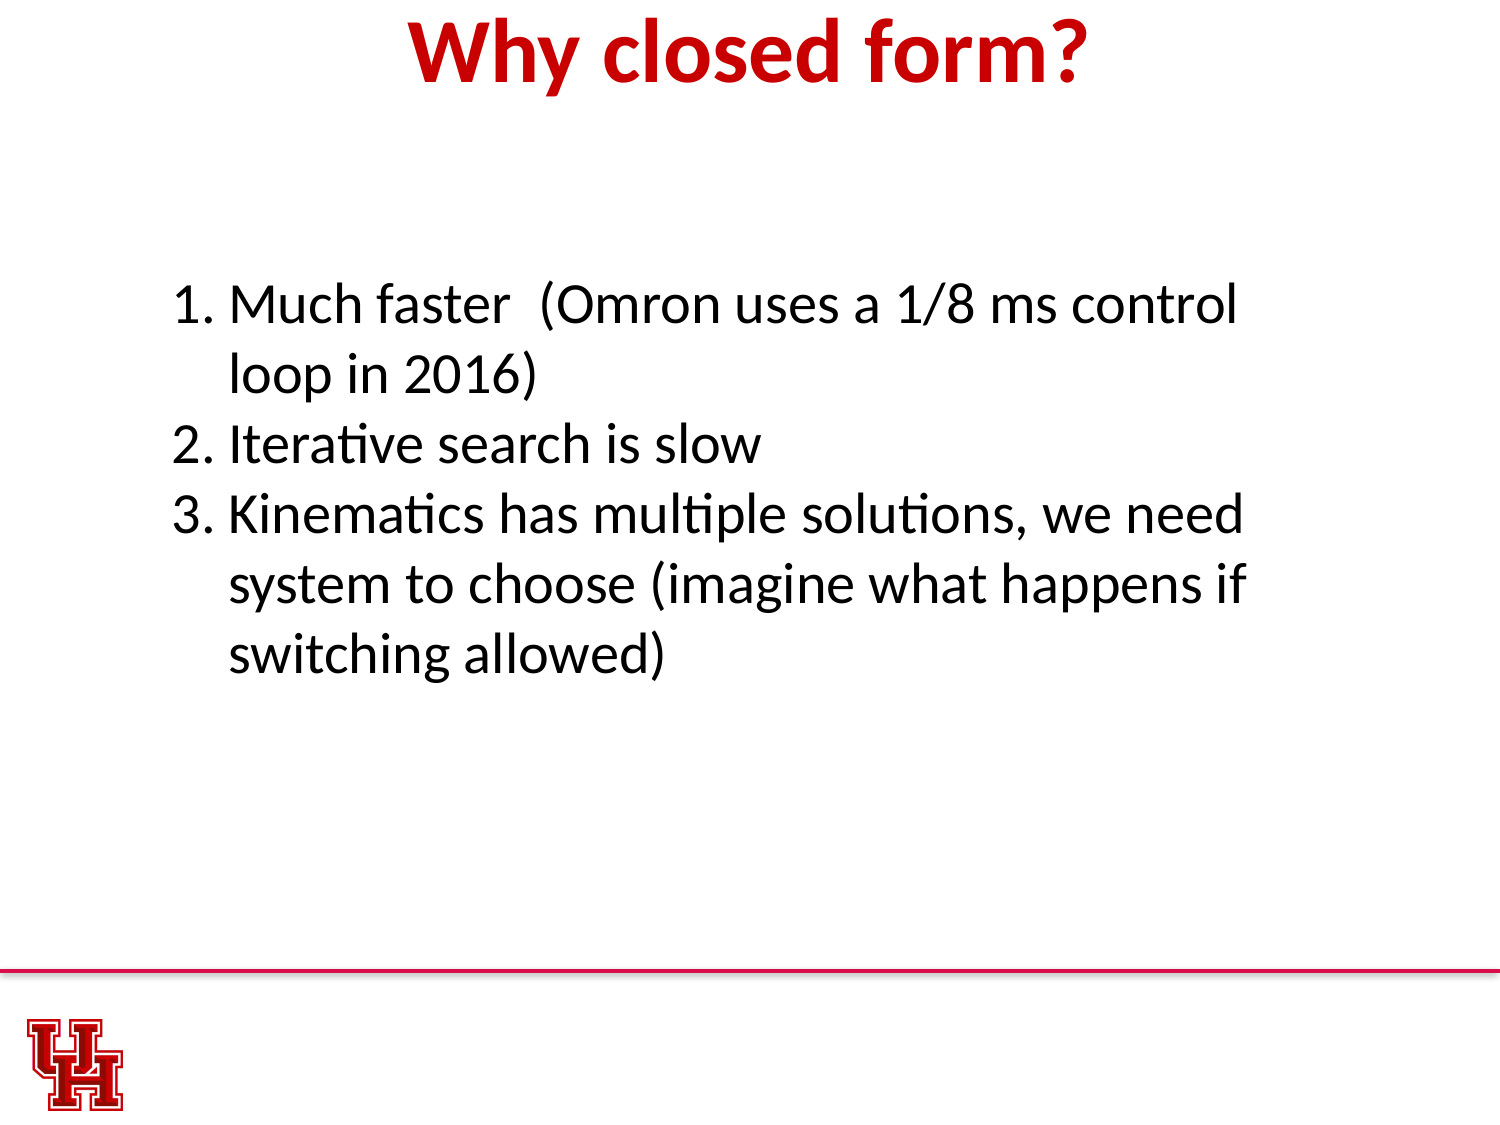

# Why closed form?
Much faster  (Omron uses a 1/8 ms control loop in 2016)
Iterative search is slow
Kinematics has multiple solutions, we need system to choose (imagine what happens if switching allowed)